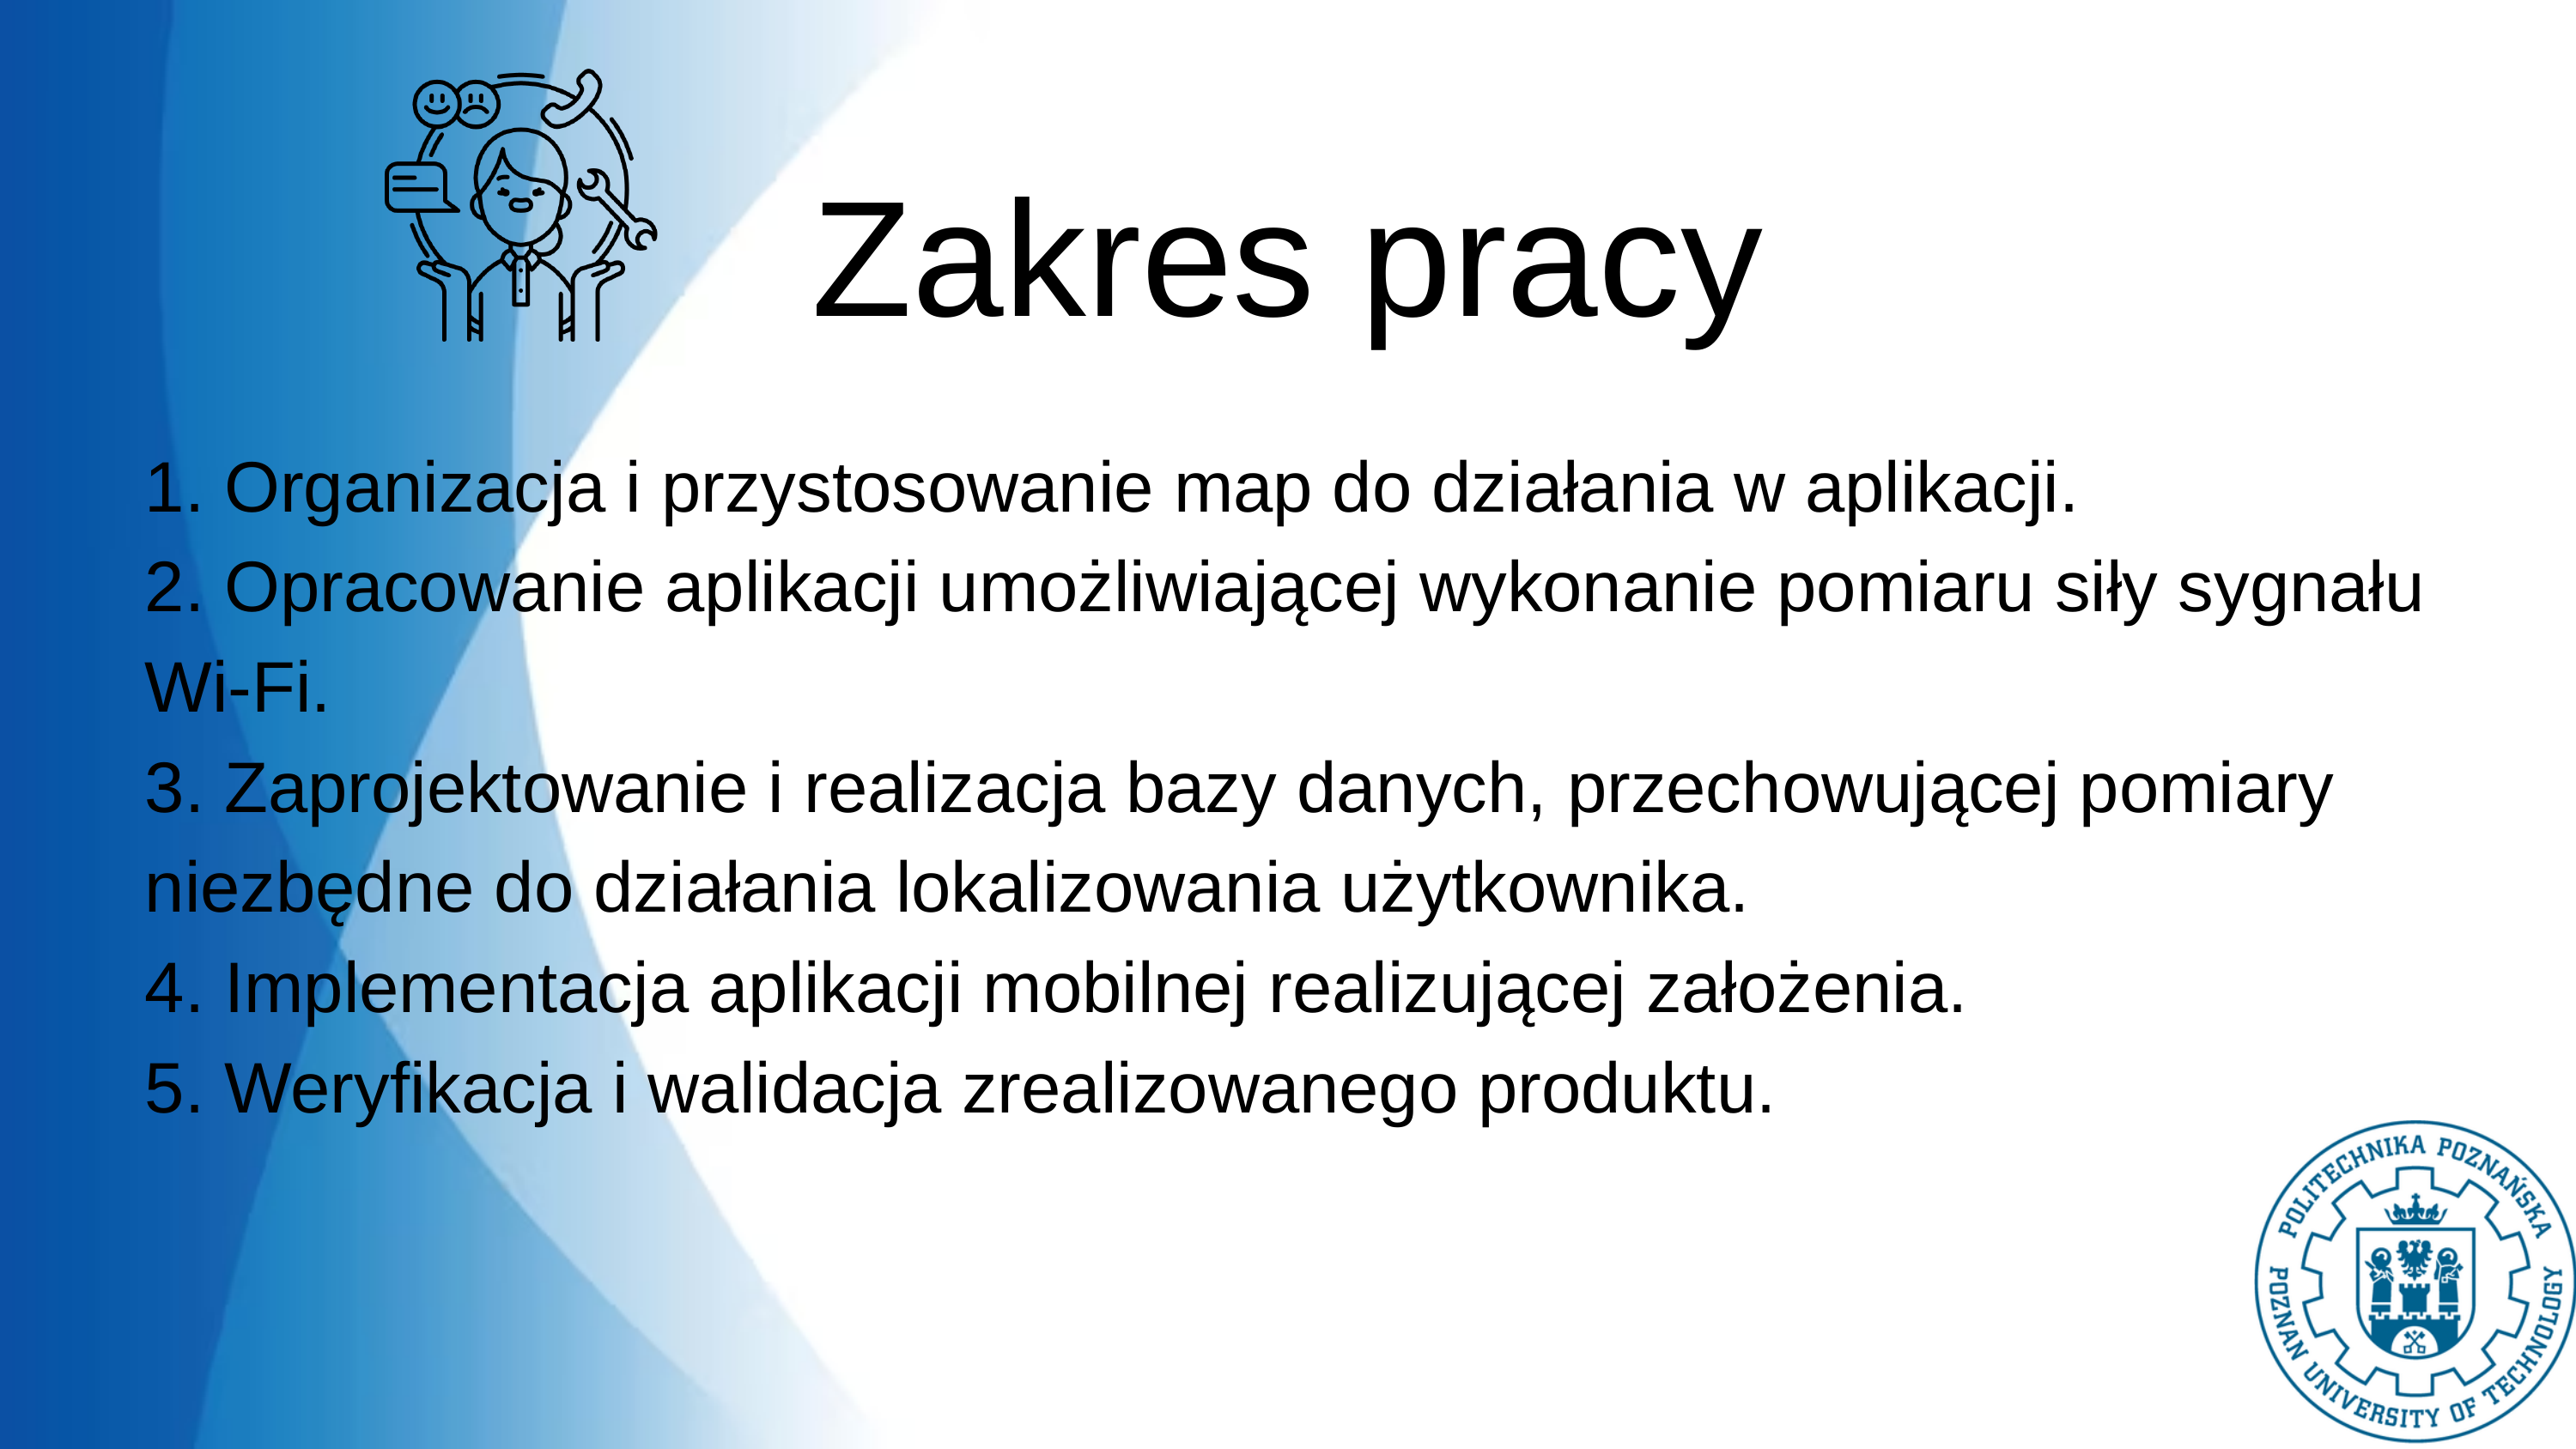

Zakres pracy
1. Organizacja i przystosowanie map do działania w aplikacji.
2. Opracowanie aplikacji umożliwiającej wykonanie pomiaru siły sygnału Wi-Fi.
3. Zaprojektowanie i realizacja bazy danych, przechowującej pomiary niezbędne do działania lokalizowania użytkownika.
4. Implementacja aplikacji mobilnej realizującej założenia.
5. Weryfikacja i walidacja zrealizowanego produktu.